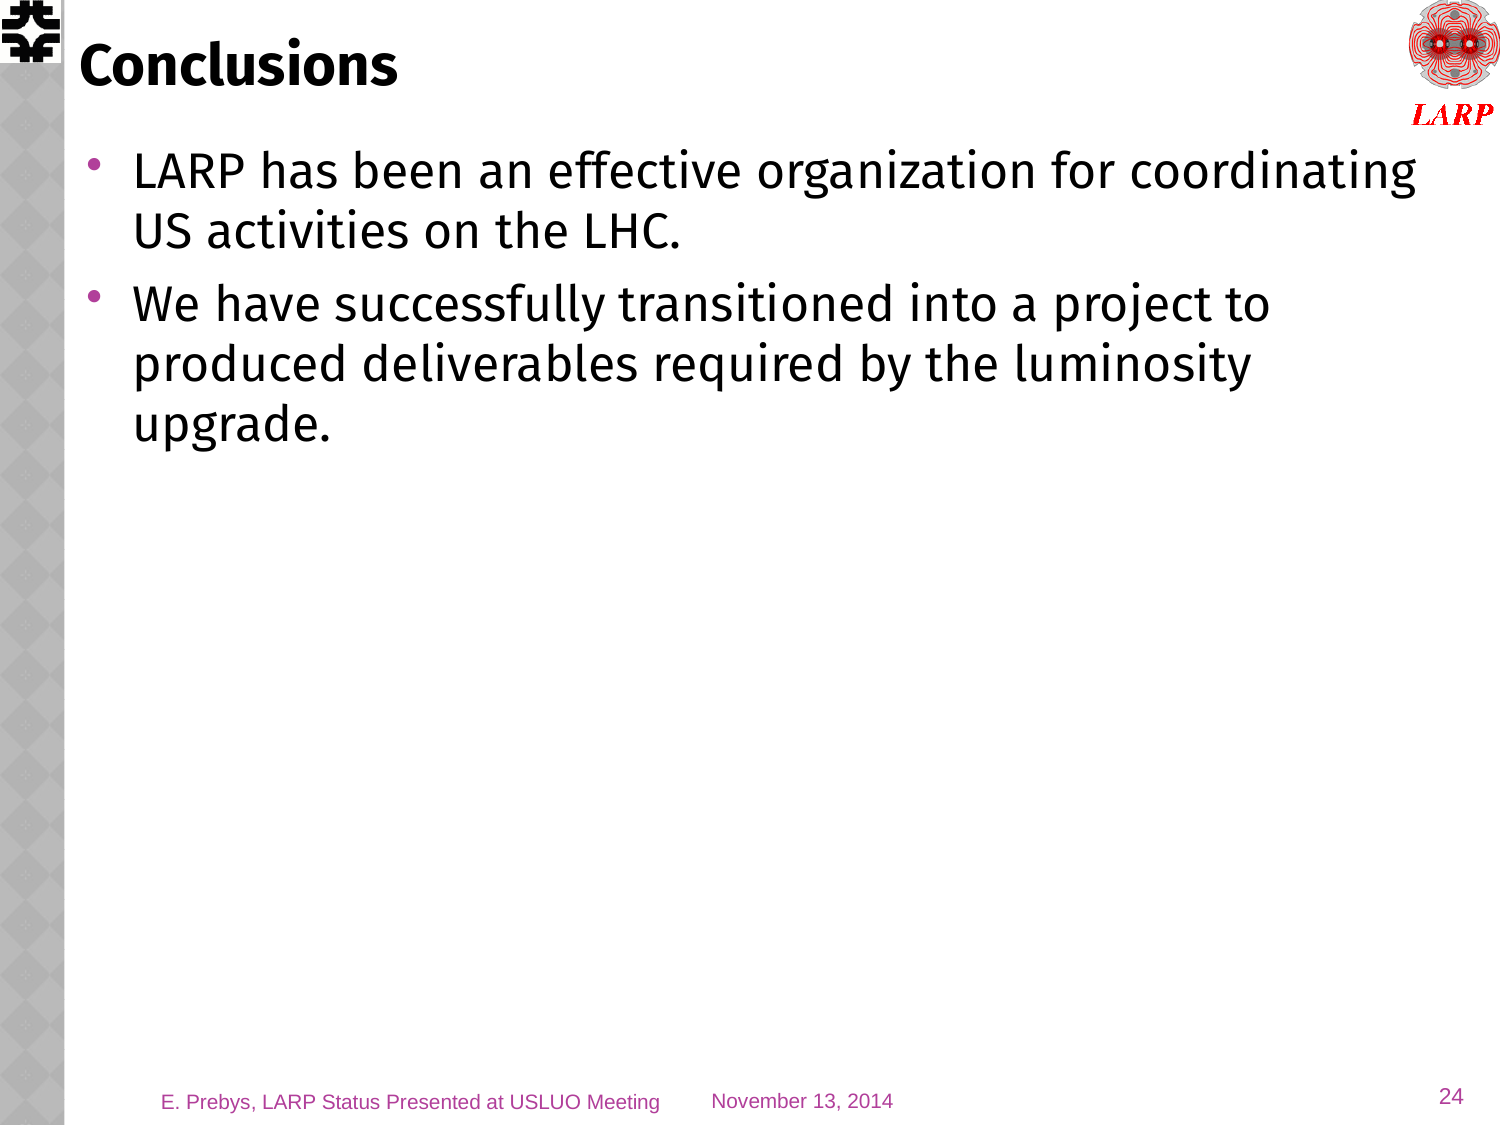

# Conclusions
LARP has been an effective organization for coordinating US activities on the LHC.
We have successfully transitioned into a project to produced deliverables required by the luminosity upgrade.
24
E. Prebys, LARP Status Presented at USLUO Meeting
November 13, 2014